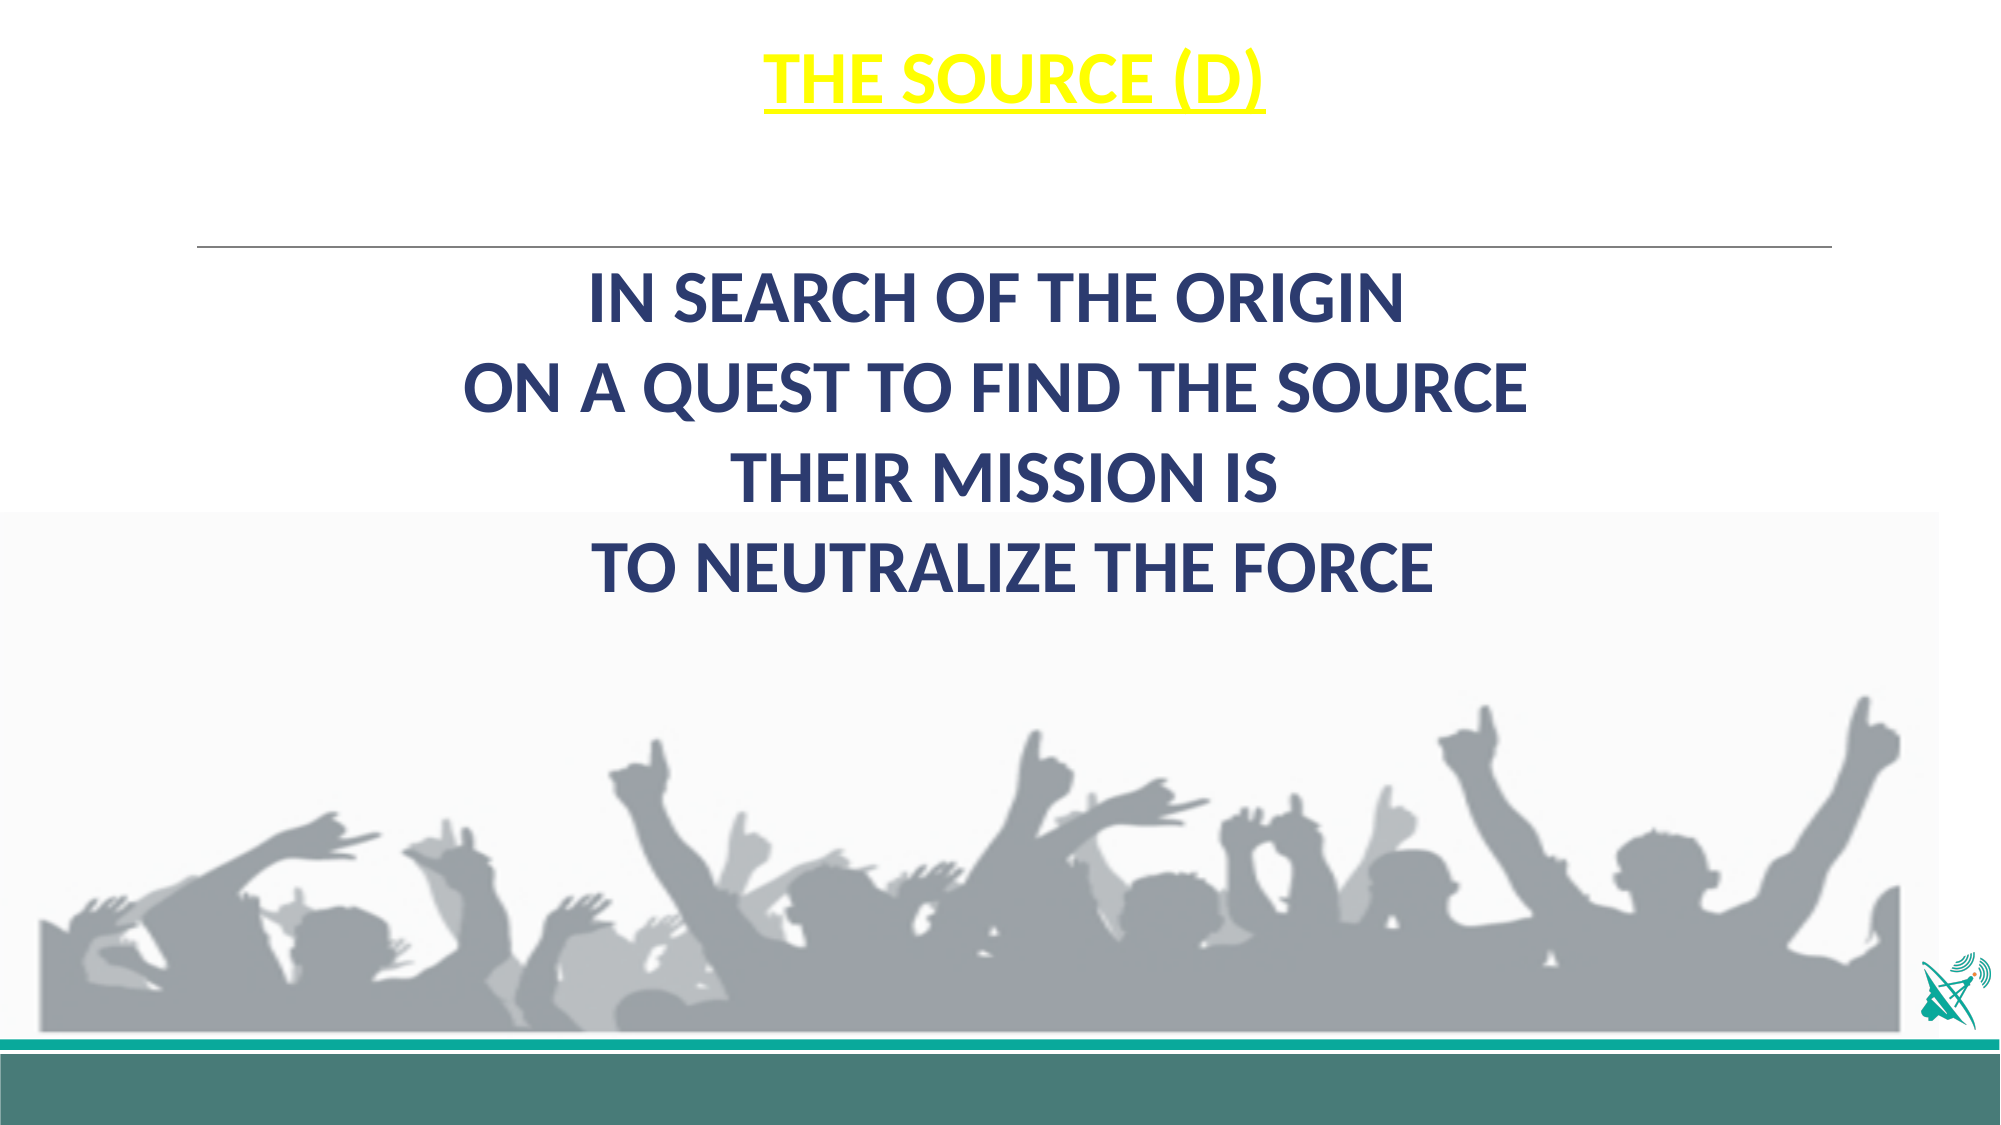

# THE SOURCE (D)
 
IN SEARCH OF THE ORIGIN
ON A QUEST TO FIND THE SOURCE
THEIR MISSION IS
 TO NEUTRALIZE THE FORCE